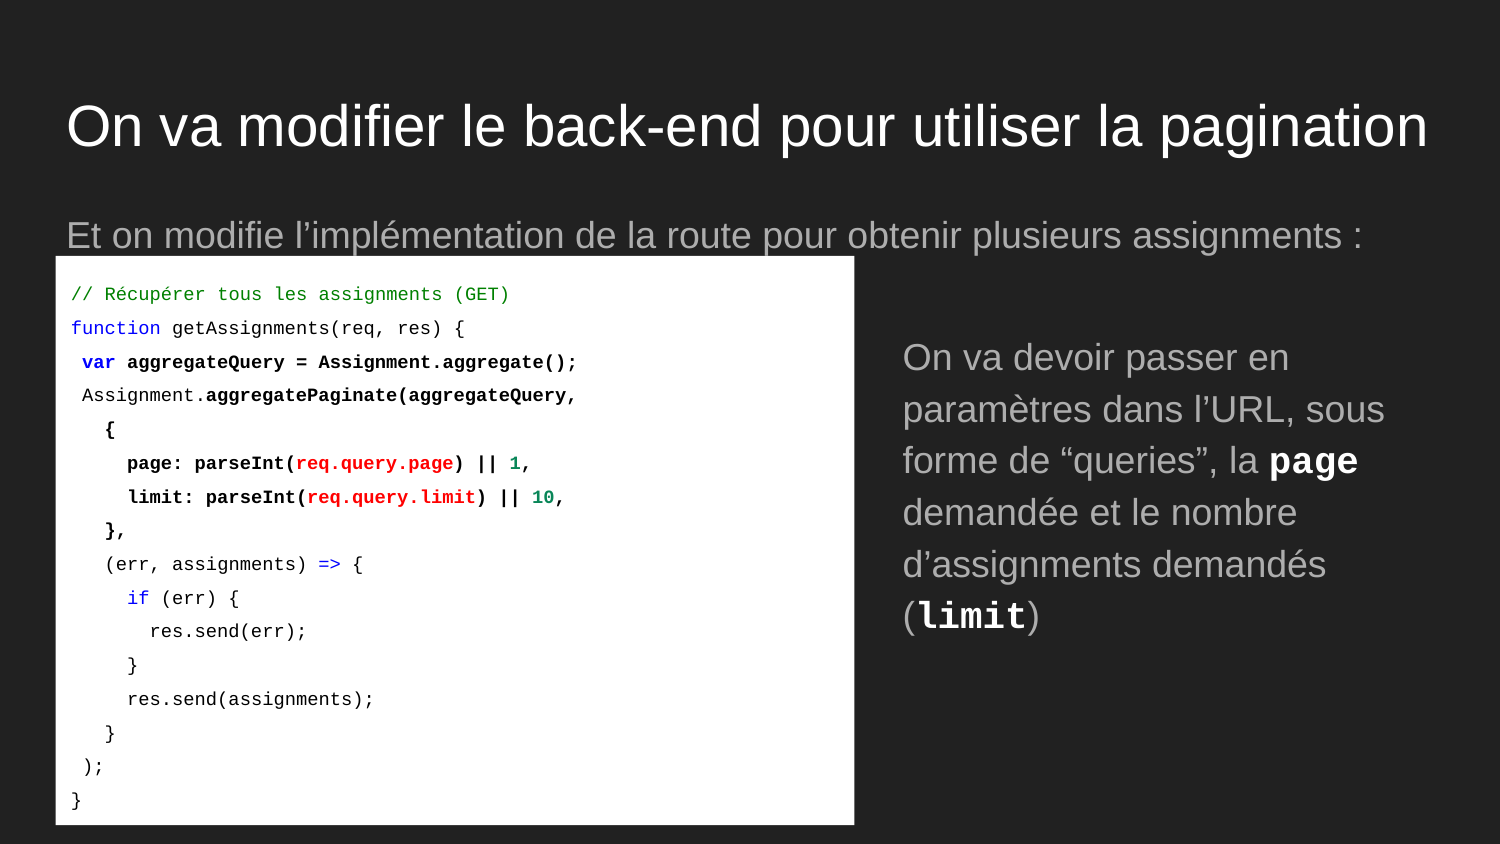

# On va modifier le back-end pour utiliser la pagination
Et on modifie l’implémentation de la route pour obtenir plusieurs assignments :

// Récupérer tous les assignments (GET)
function getAssignments(req, res) {
 var aggregateQuery = Assignment.aggregate();
 Assignment.aggregatePaginate(aggregateQuery,
   {
     page: parseInt(req.query.page) || 1,
     limit: parseInt(req.query.limit) || 10,
   },
   (err, assignments) => {
     if (err) {
       res.send(err);
     }
     res.send(assignments);
   }
 );
}
On va devoir passer en paramètres dans l’URL, sous forme de “queries”, la page demandée et le nombre d’assignments demandés (limit)